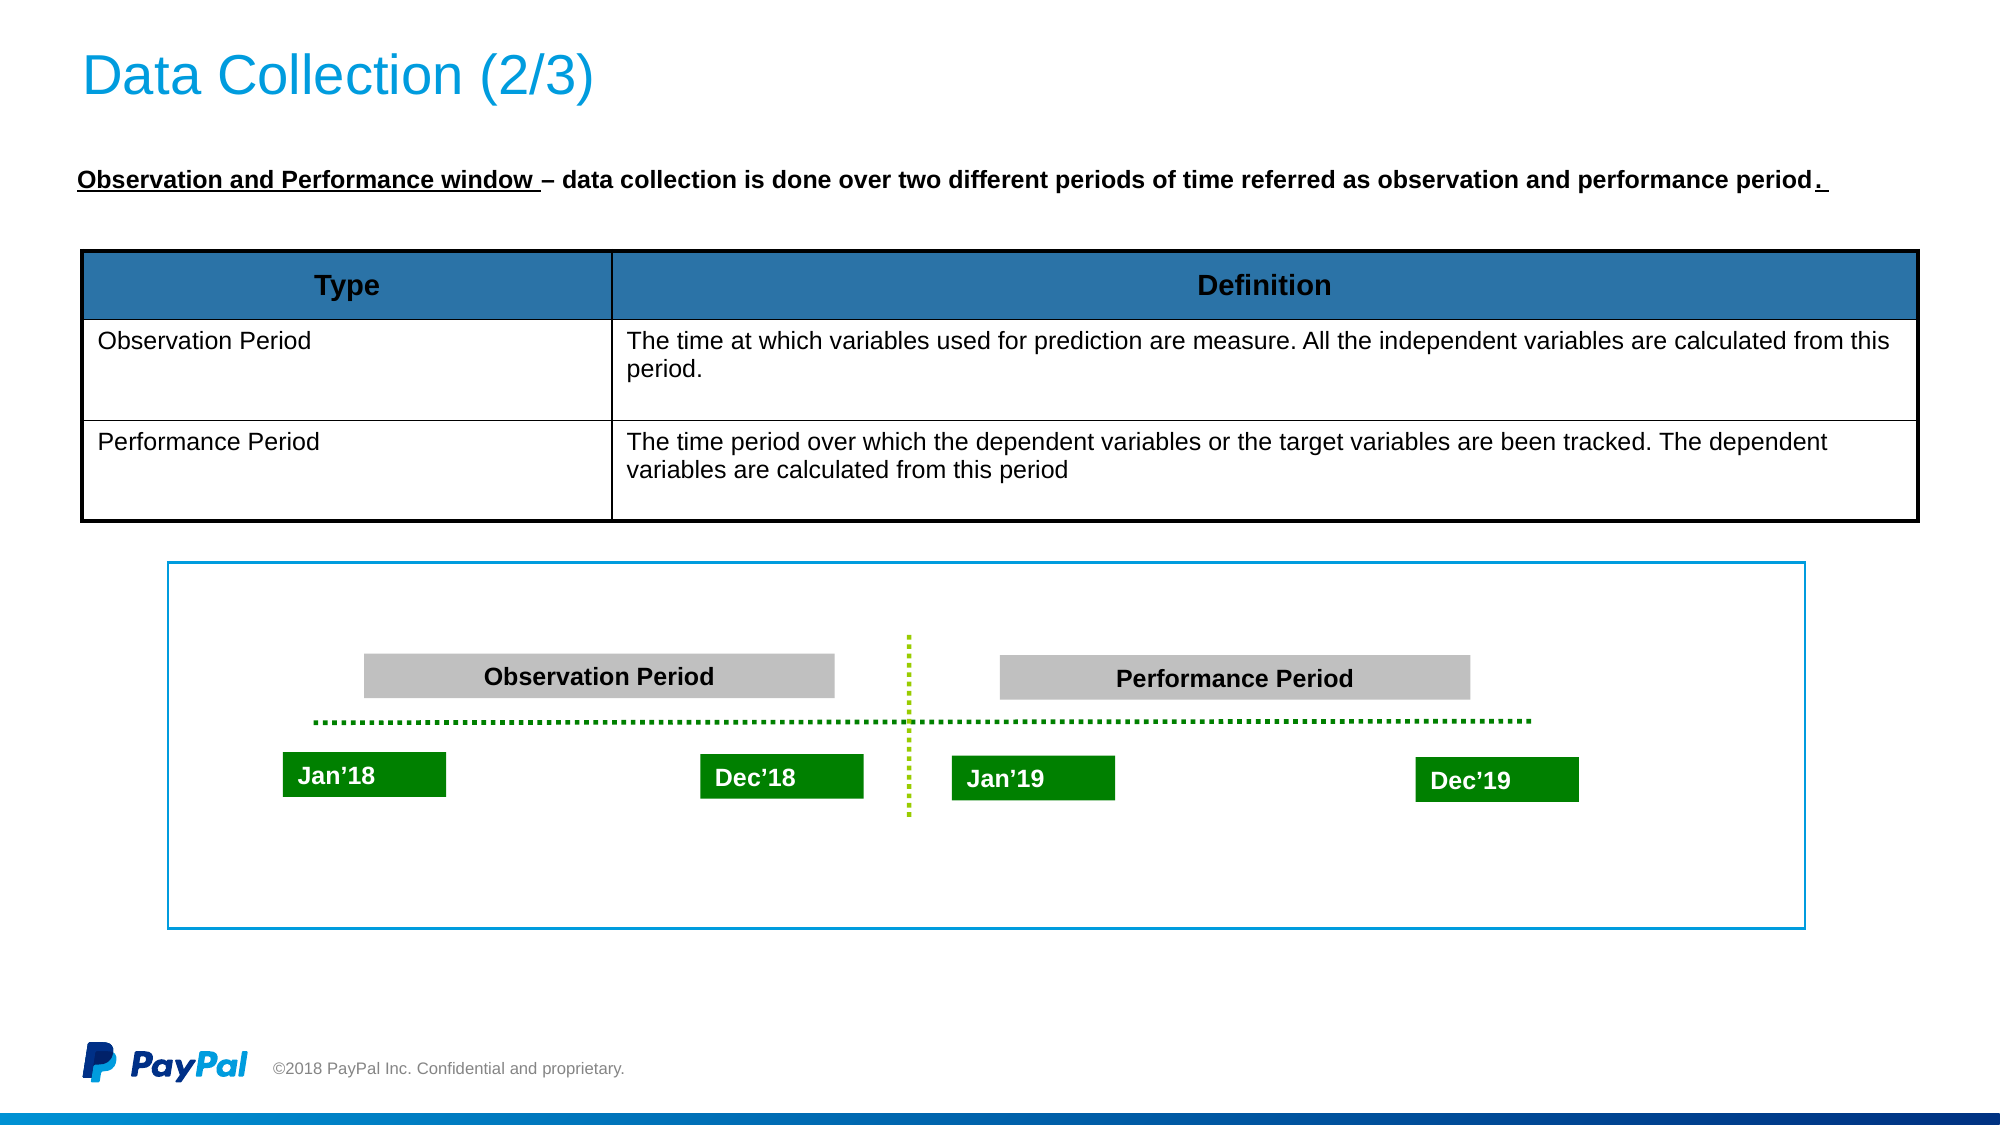

# Data Collection (2/3)
Observation and Performance window – data collection is done over two different periods of time referred as observation and performance period.

| Type | Definition |
| --- | --- |
| Observation Period | The time at which variables used for prediction are measure. All the independent variables are calculated from this period. |
| Performance Period | The time period over which the dependent variables or the target variables are been tracked. The dependent variables are calculated from this period |

Observation Period
Performance Period

Jan’18
Dec’18
Jan’19
Dec’19
©2018 PayPal Inc. Confidential and proprietary.